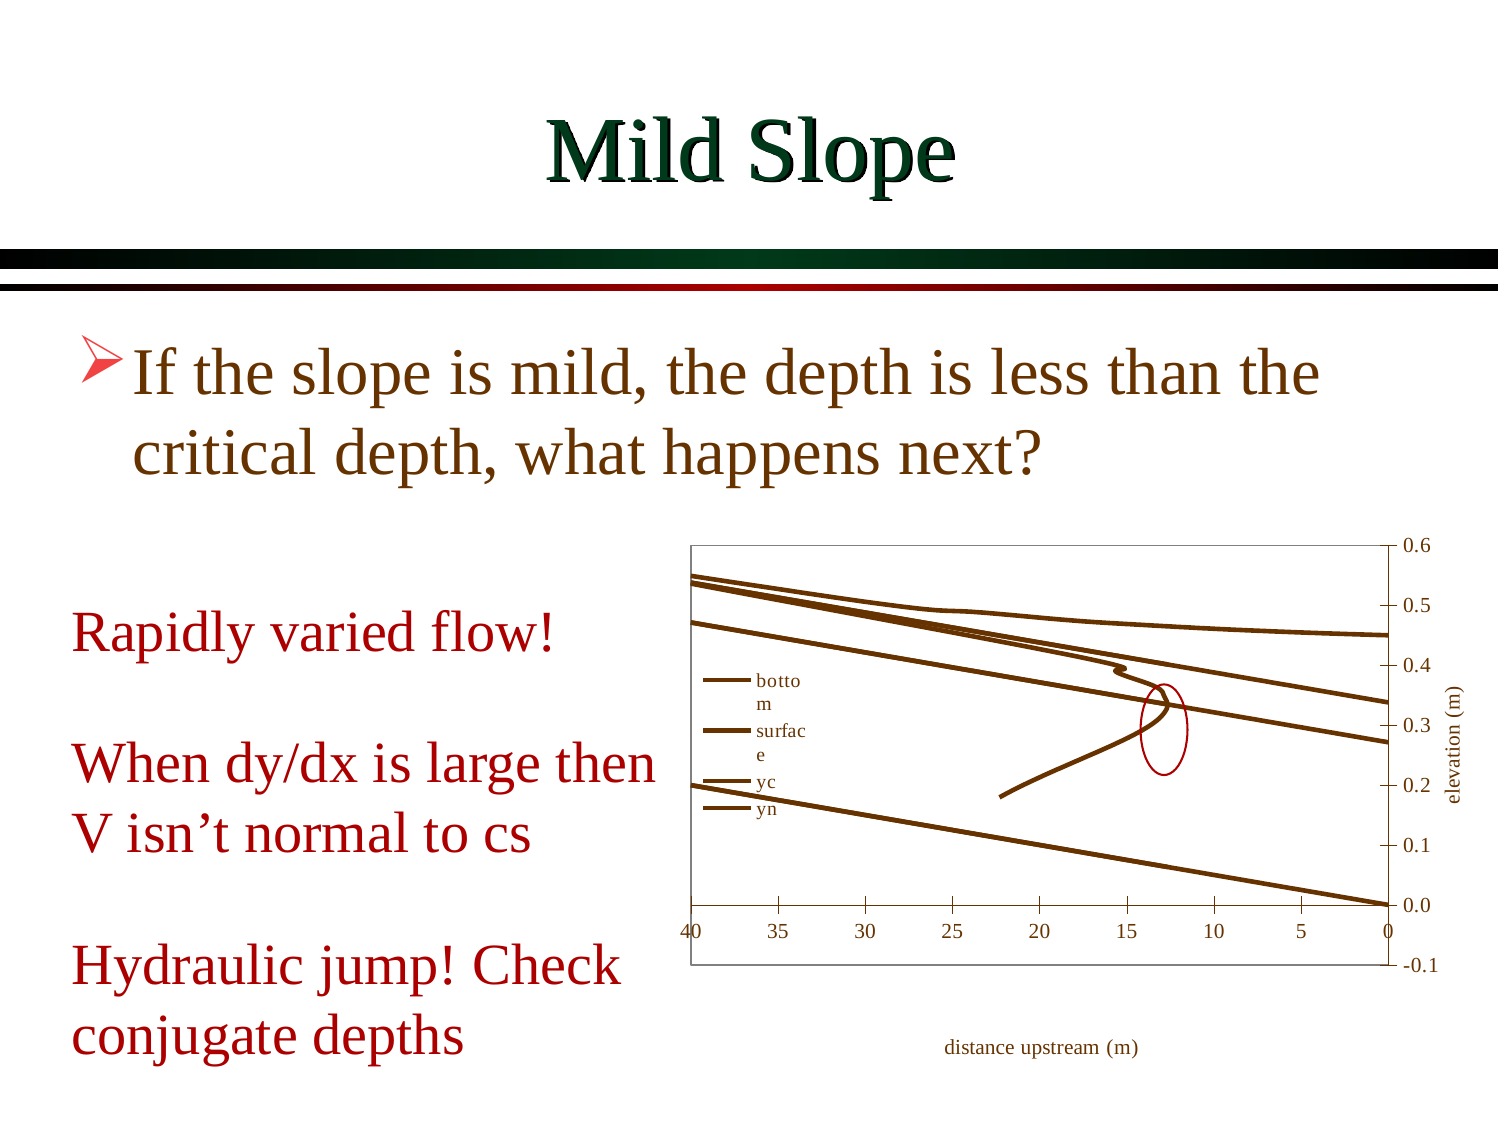

# Mild Slope
If the slope is mild, the depth is less than the critical depth, what happens next?

### Chart

| Category | bottom | surface | yc | yn |
|---|---|---|---|---|
Rapidly varied flow!

When dy/dx is large then V isn’t normal to cs
Hydraulic jump! Check conjugate depths